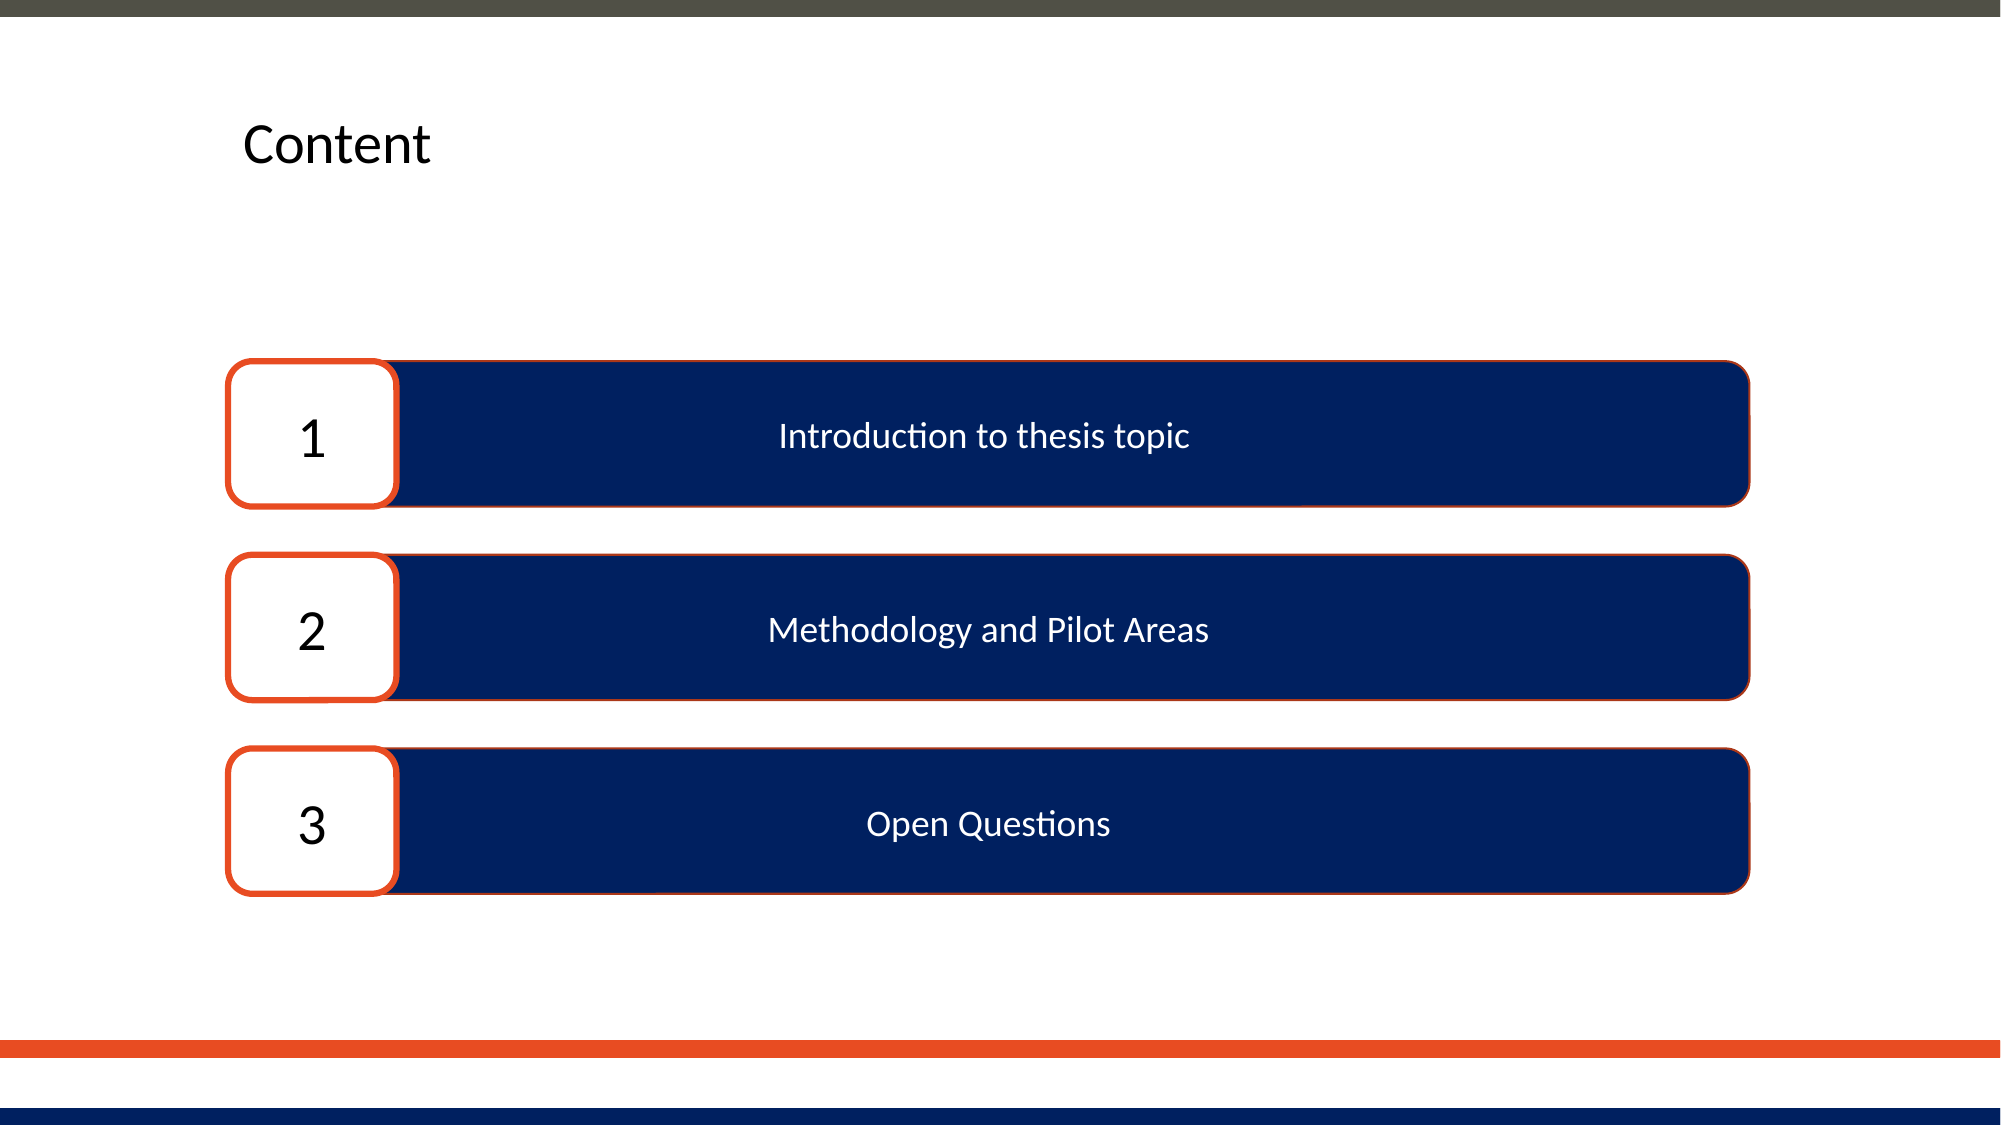

Content

Introduction to thesis topic
1
Methodology and Pilot Areas
2
Open Questions
3